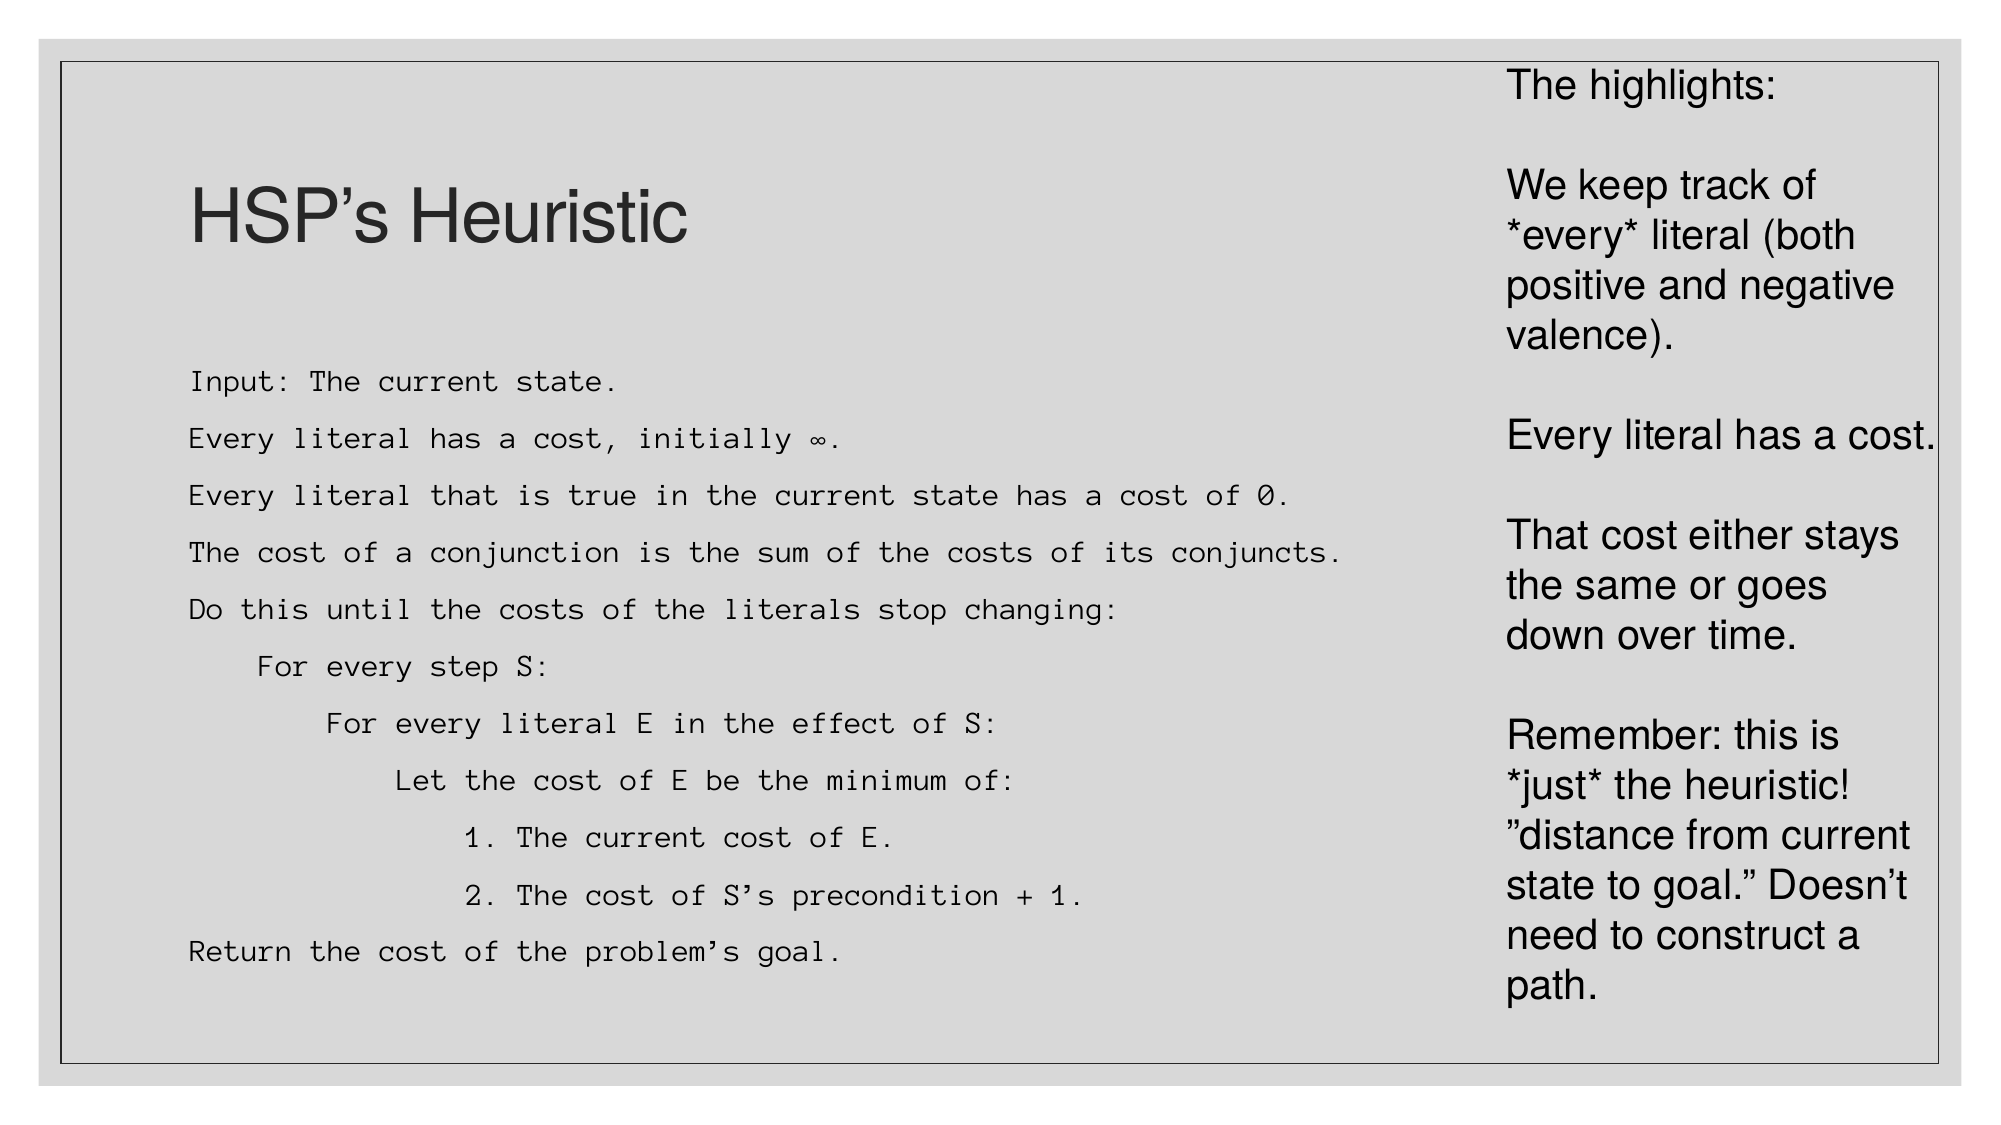

The highlights:

We keep track of *every* literal (both positive and negative valence).

Every literal has a cost.

That cost either stays the same or goes down over time.

Remember: this is *just* the heuristic! ”distance from current state to goal.” Doesn’t need to construct a path.
# HSP’s Heuristic
Input: The current state.
Every literal has a cost, initially ∞.
Every literal that is true in the current state has a cost of 0.
The cost of a conjunction is the sum of the costs of its conjuncts.
Do this until the costs of the literals stop changing:
    For every step S:
        For every literal E in the effect of S:
            Let the cost of E be the minimum of:
                1. The current cost of E.
                2. The cost of S’s precondition + 1.
Return the cost of the problem’s goal.